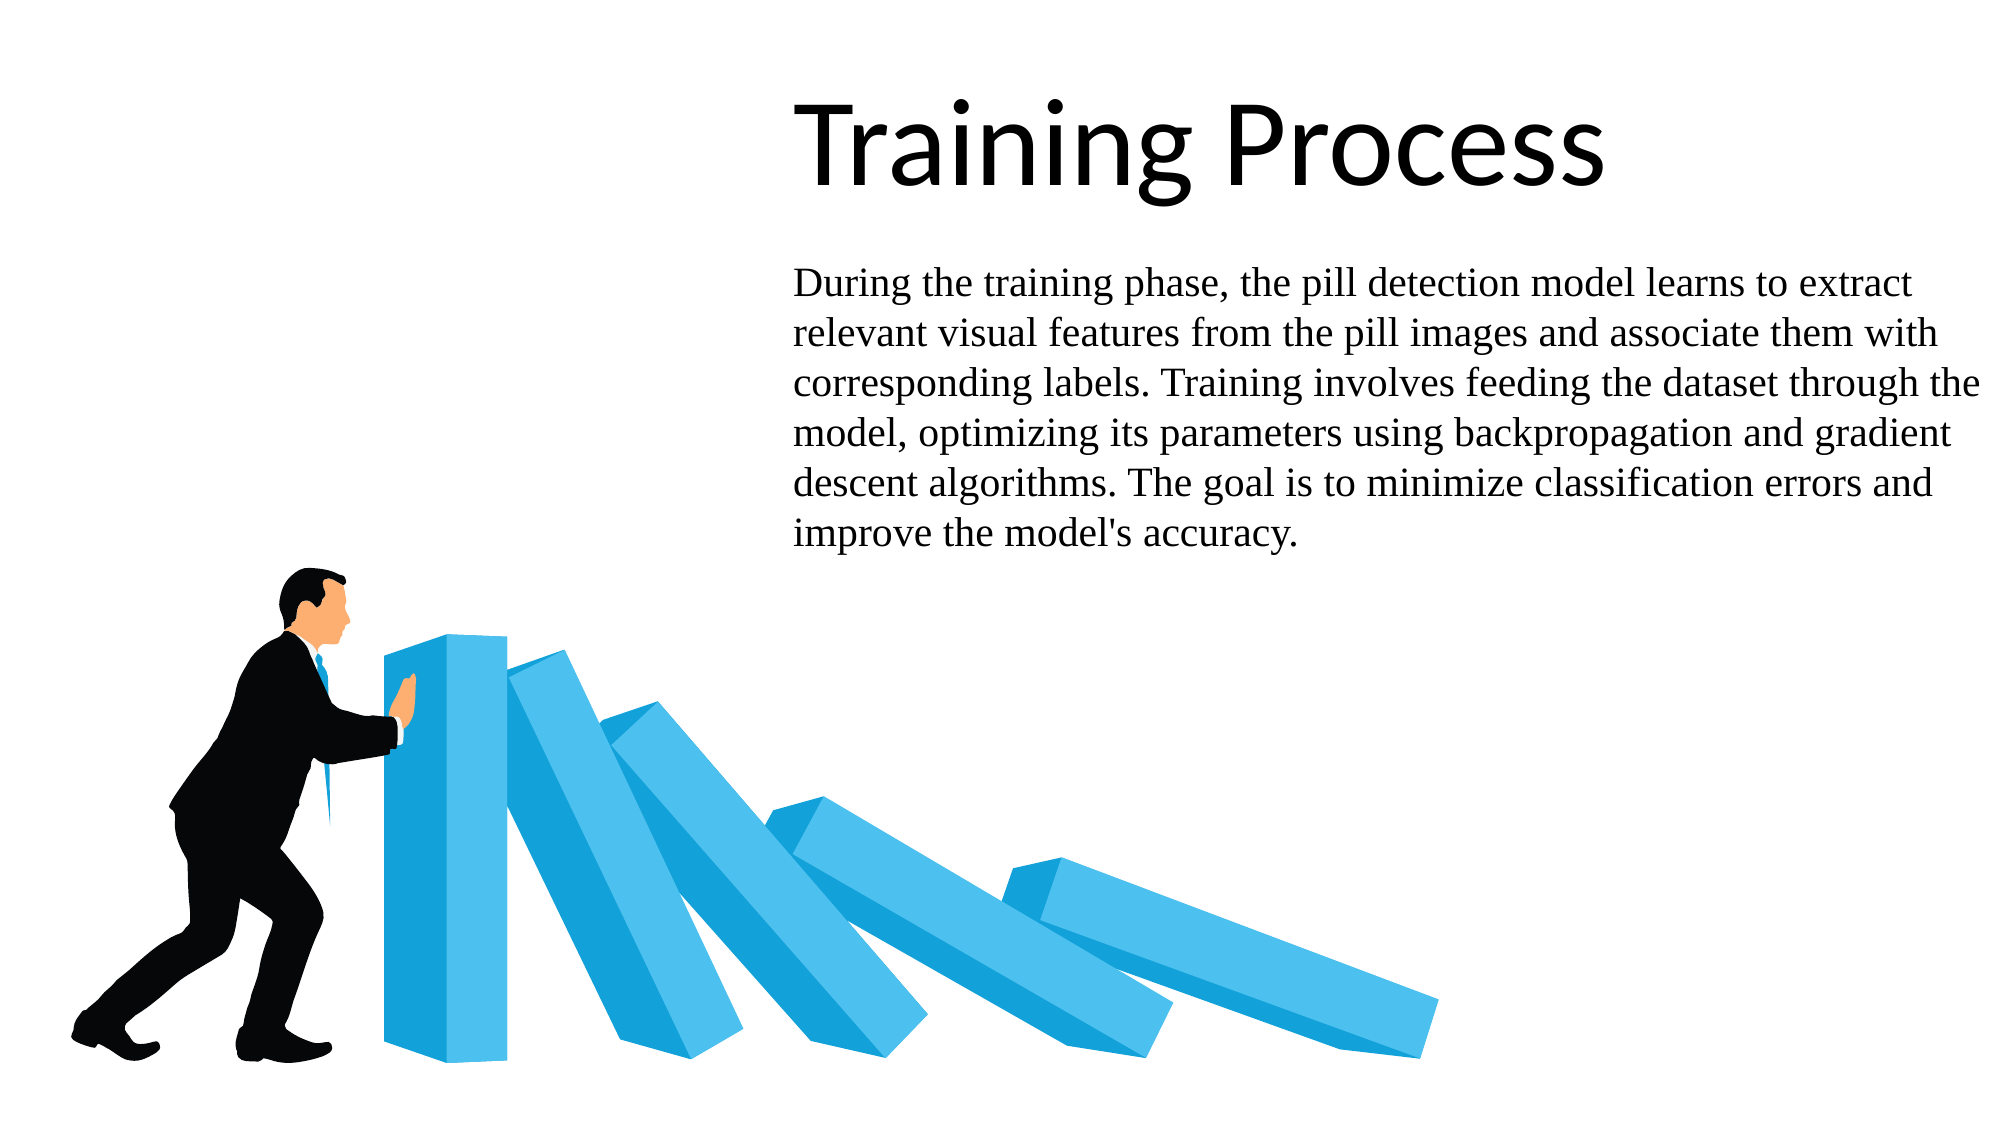

Training Process

During the training phase, the pill detection model learns to extract relevant visual features from the pill images and associate them with corresponding labels. Training involves feeding the dataset through the model, optimizing its parameters using backpropagation and gradient descent algorithms. The goal is to minimize classification errors and improve the model's accuracy.